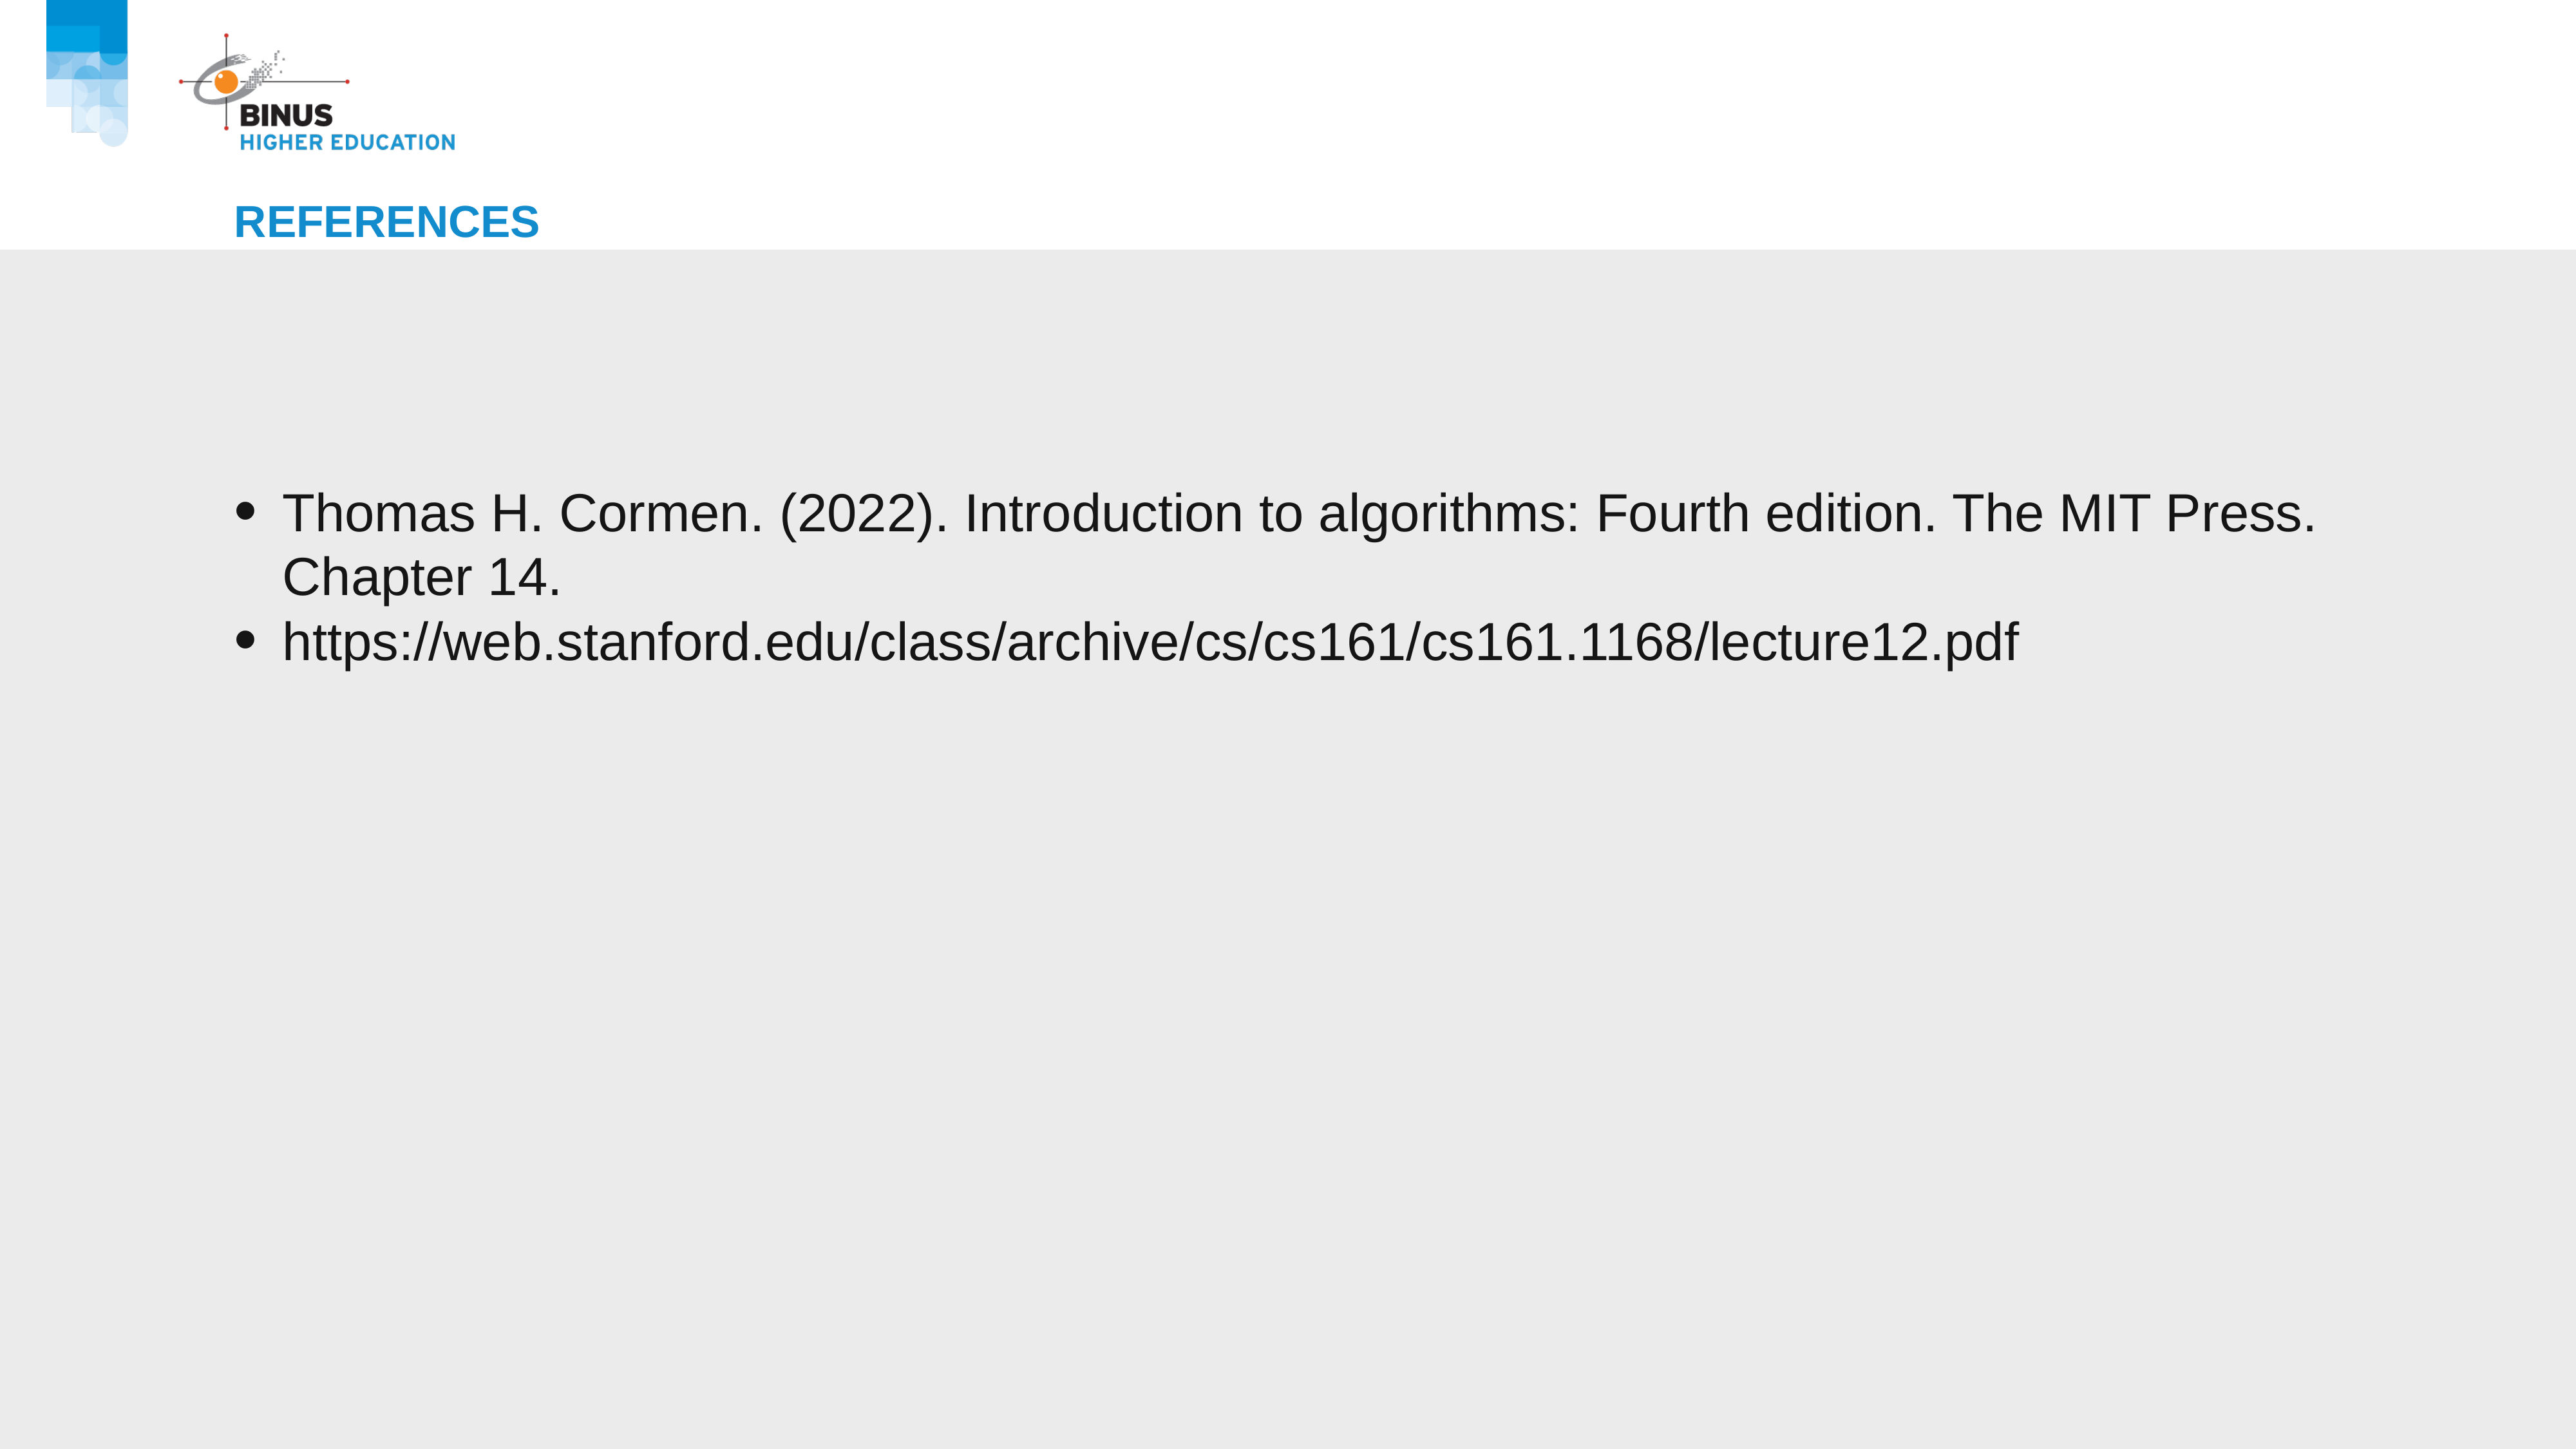

# References

Thomas H. Cormen. (2022). Introduction to algorithms: Fourth edition. The MIT Press. Chapter 14.
https://web.stanford.edu/class/archive/cs/cs161/cs161.1168/lecture12.pdf